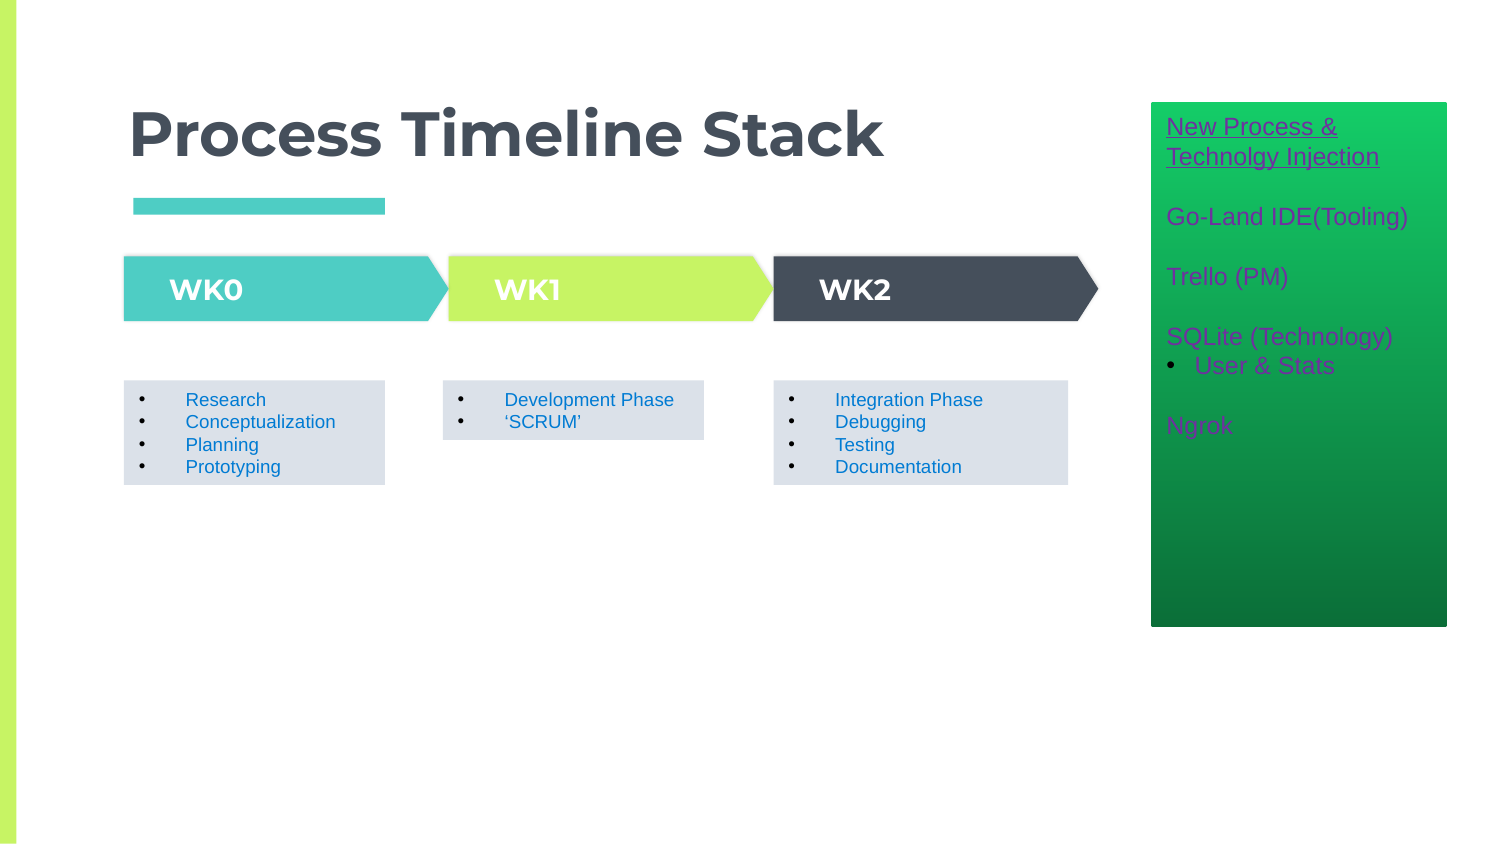

New Process & Technolgy Injection

Go-Land IDE(Tooling)

Trello (PM)

SQLite (Technology)
User & Stats

Ngrok

# Process Timeline Stack
WK0
WK1
WK2
Research
Conceptualization
Planning
Prototyping
Development Phase
‘SCRUM’
Integration Phase
Debugging
Testing
Documentation
28